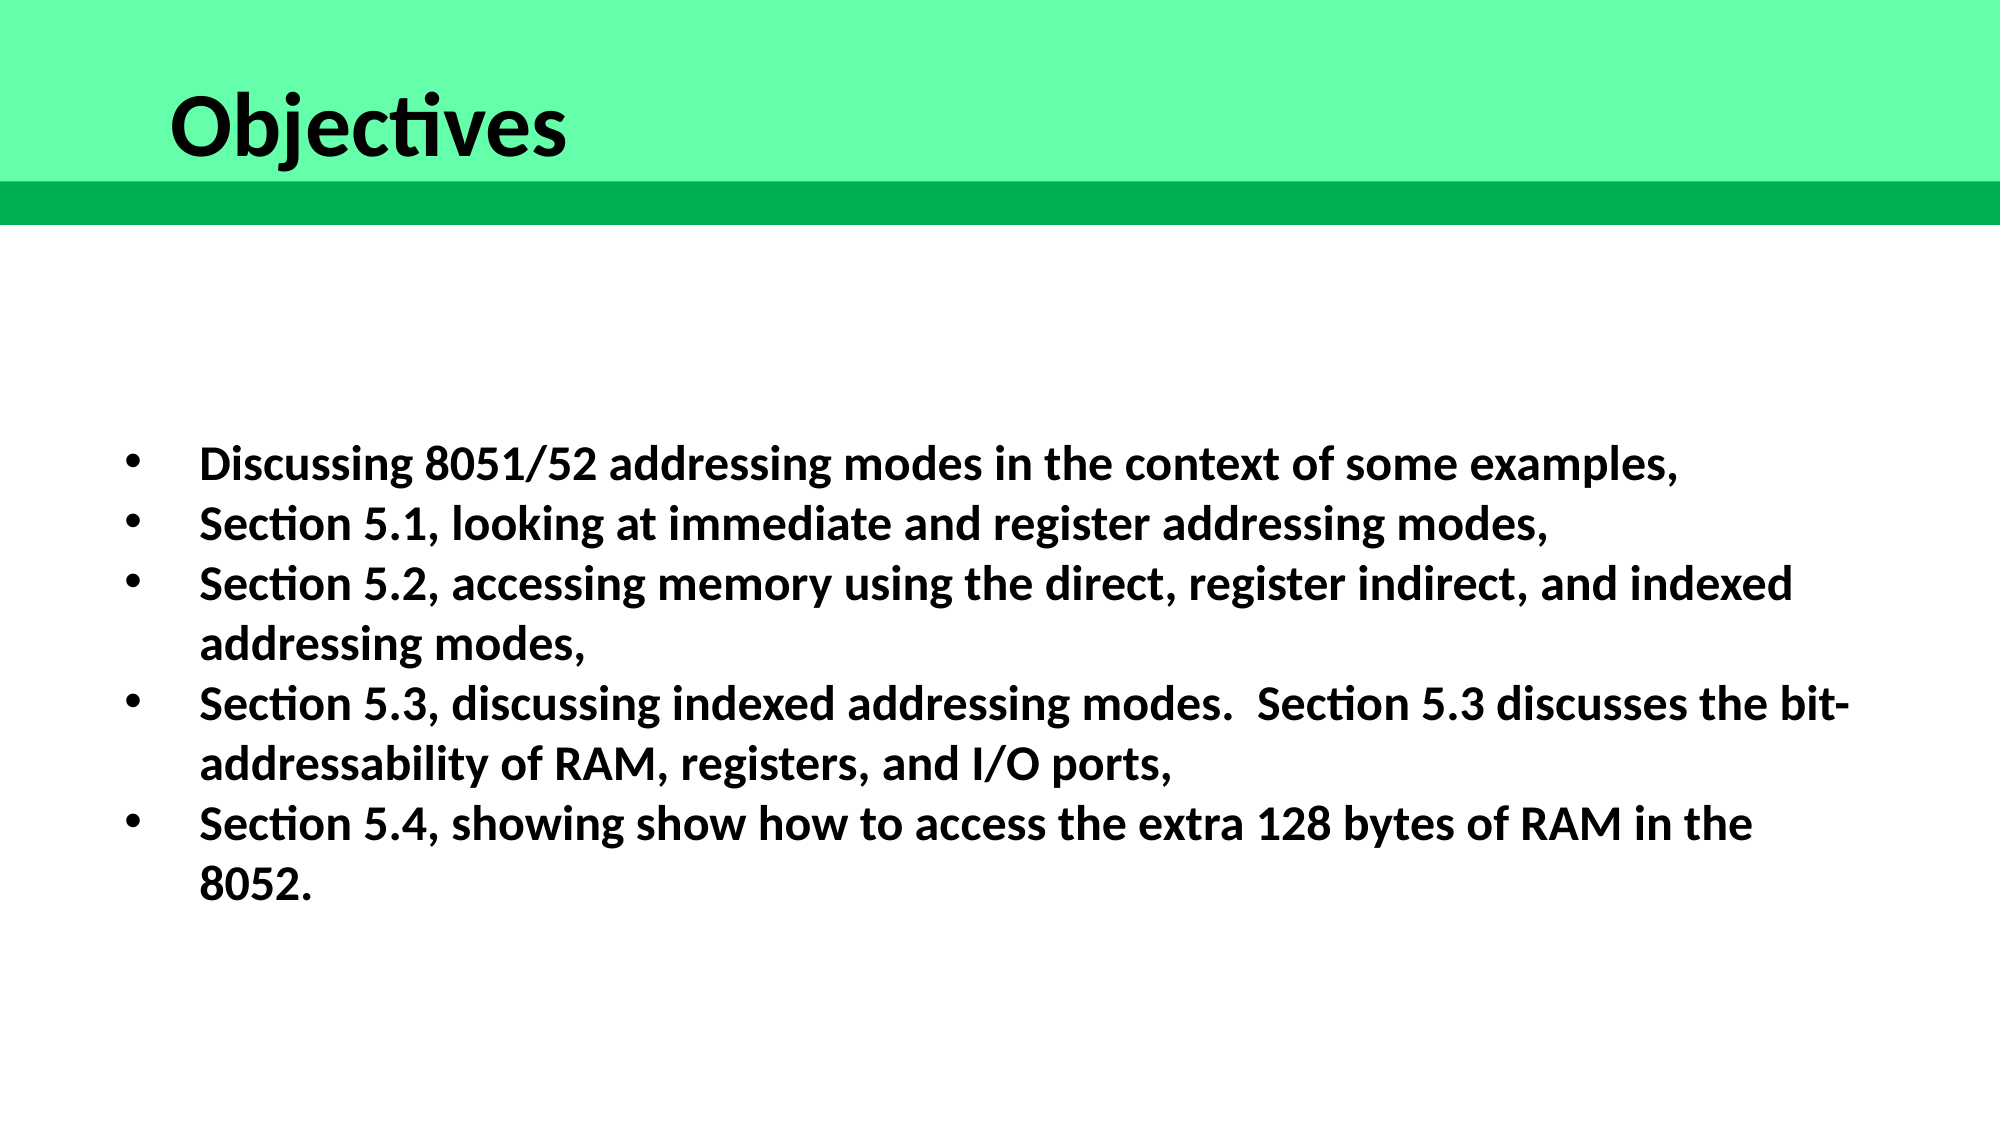

Objectives
Discussing 8051/52 addressing modes in the context of some examples,
Section 5.1, looking at immediate and register addressing modes,
Section 5.2, accessing memory using the direct, register indirect, and indexed addressing modes,
Section 5.3, discussing indexed addressing modes.  Section 5.3 discusses the bit-addressability of RAM, registers, and I/O ports,
Section 5.4, showing show how to access the extra 128 bytes of RAM in the 8052.